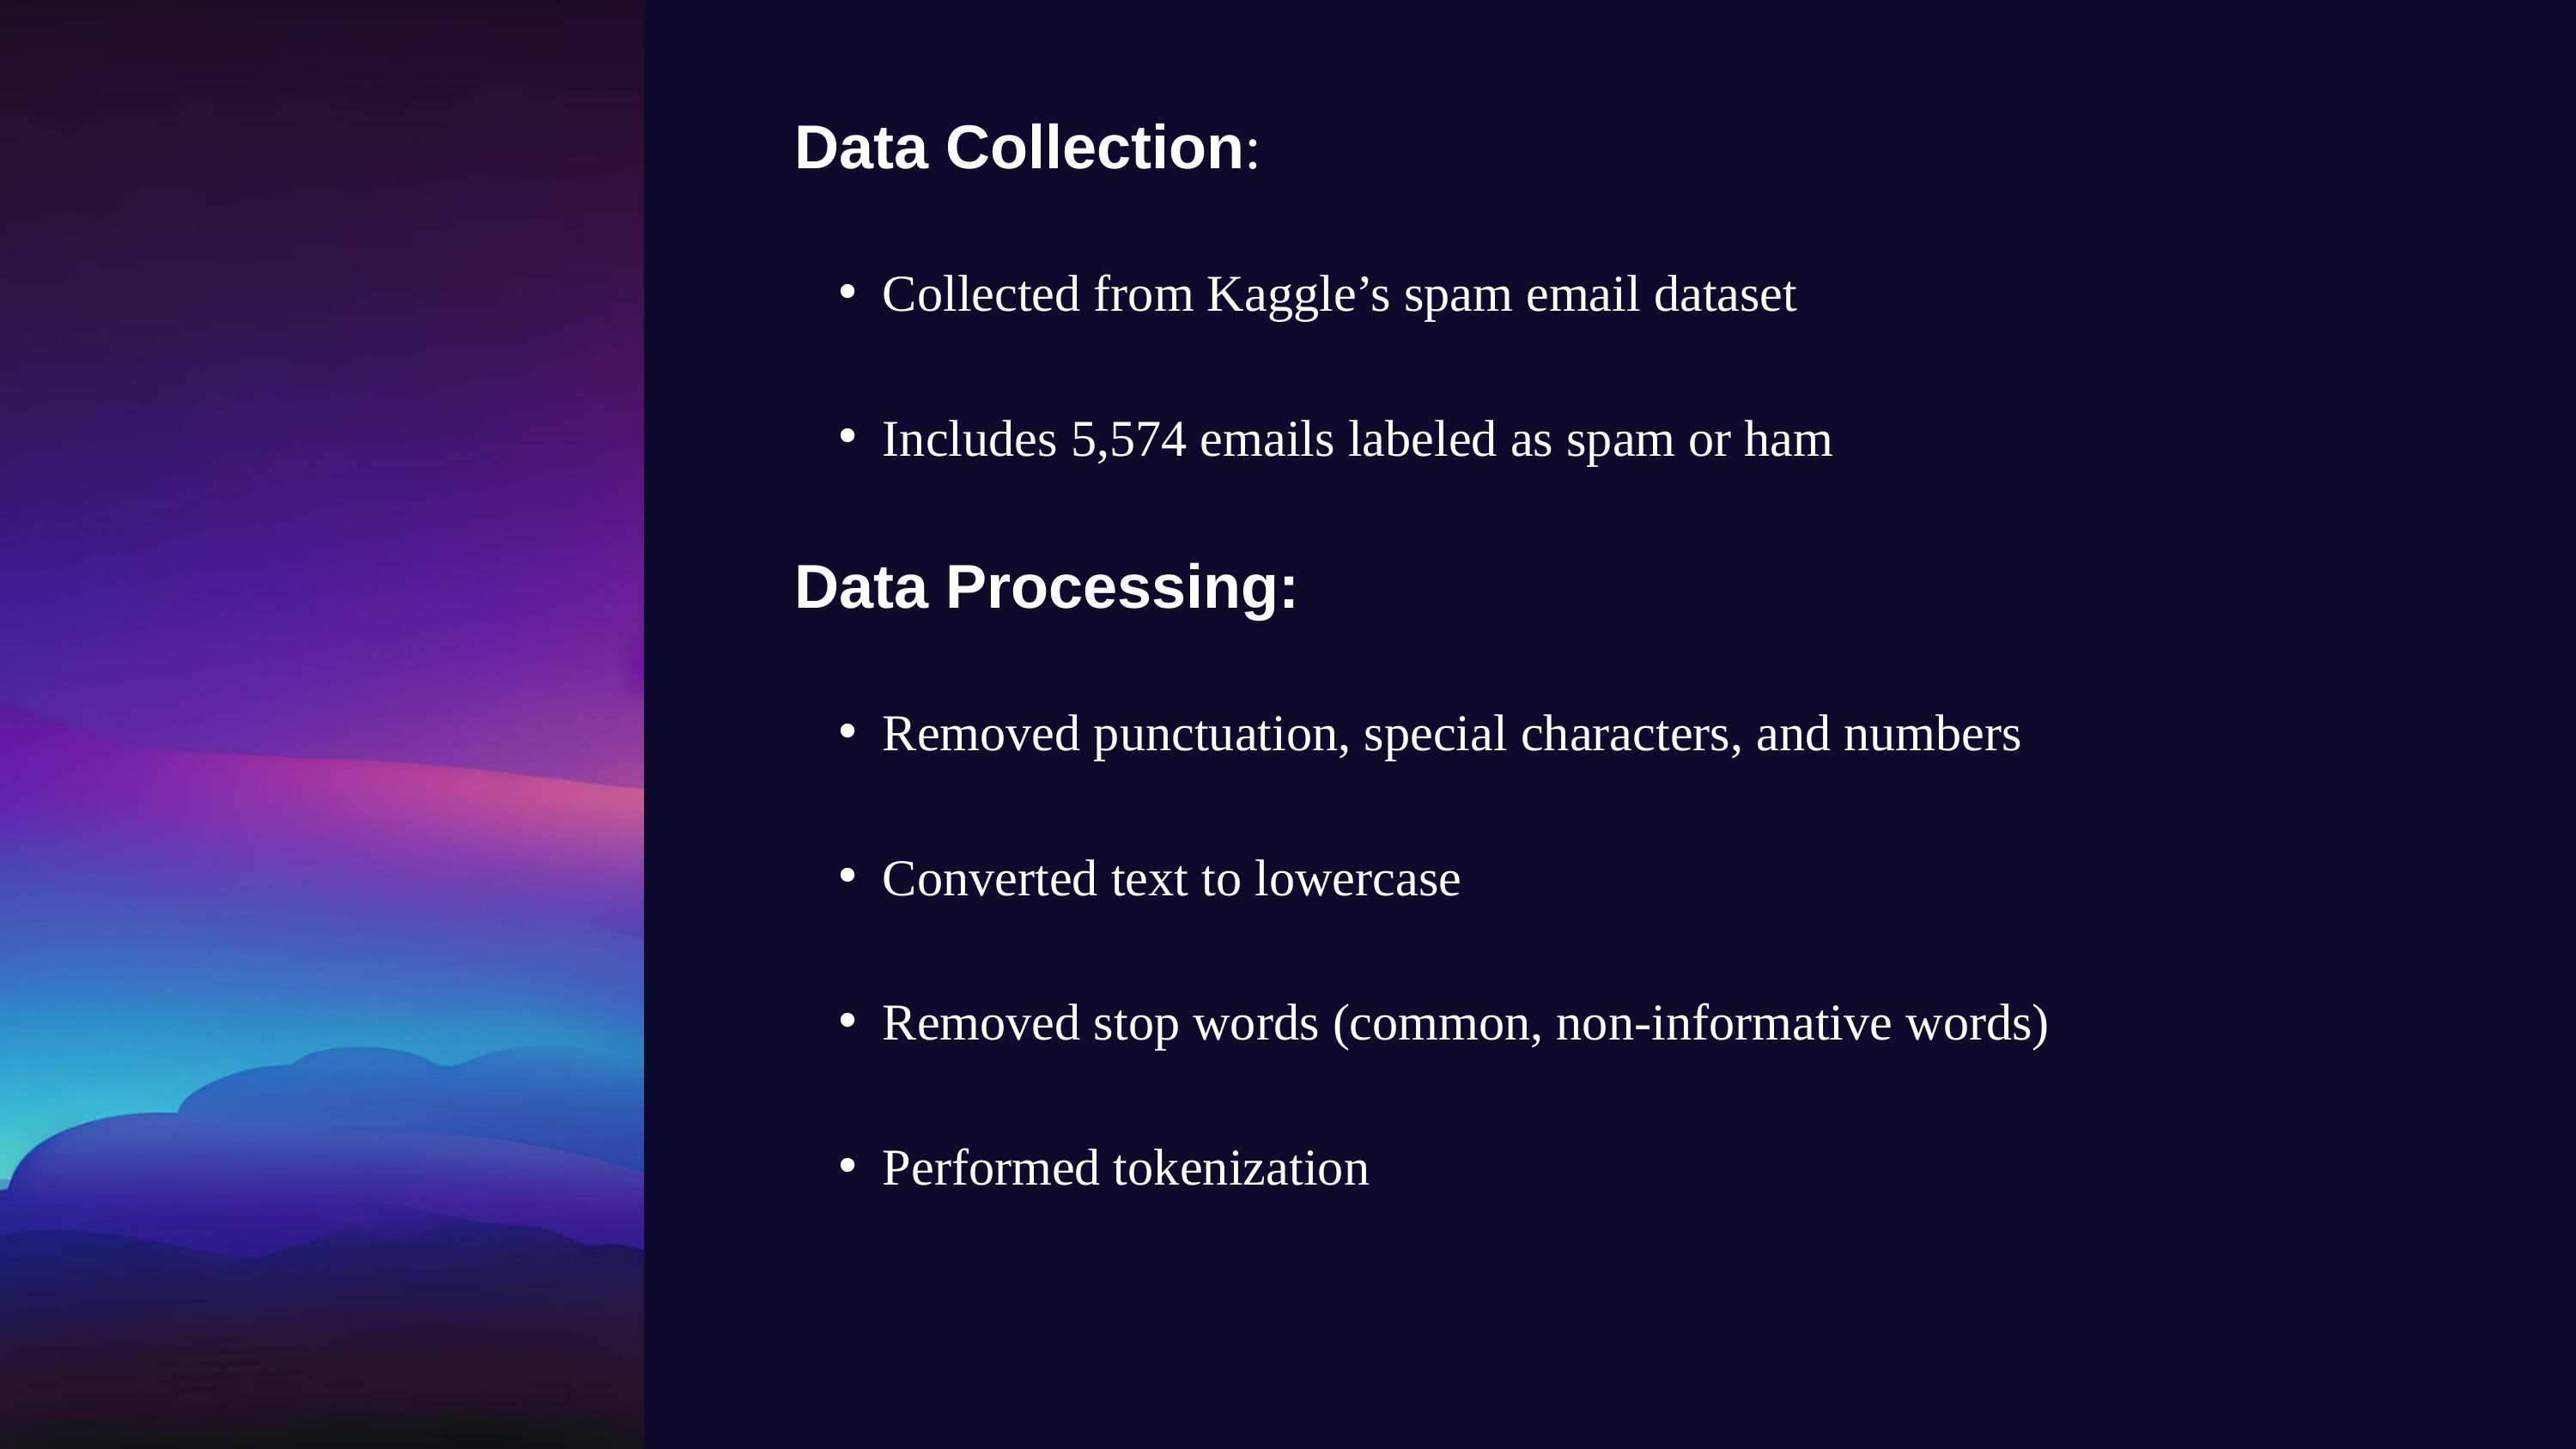

Data Collection:

Collected from Kaggle’s spam email dataset

Includes 5,574 emails labeled as spam or ham

Data Processing:

Removed punctuation, special characters, and numbers

Converted text to lowercase

Removed stop words (common, non-informative words)

Performed tokenization